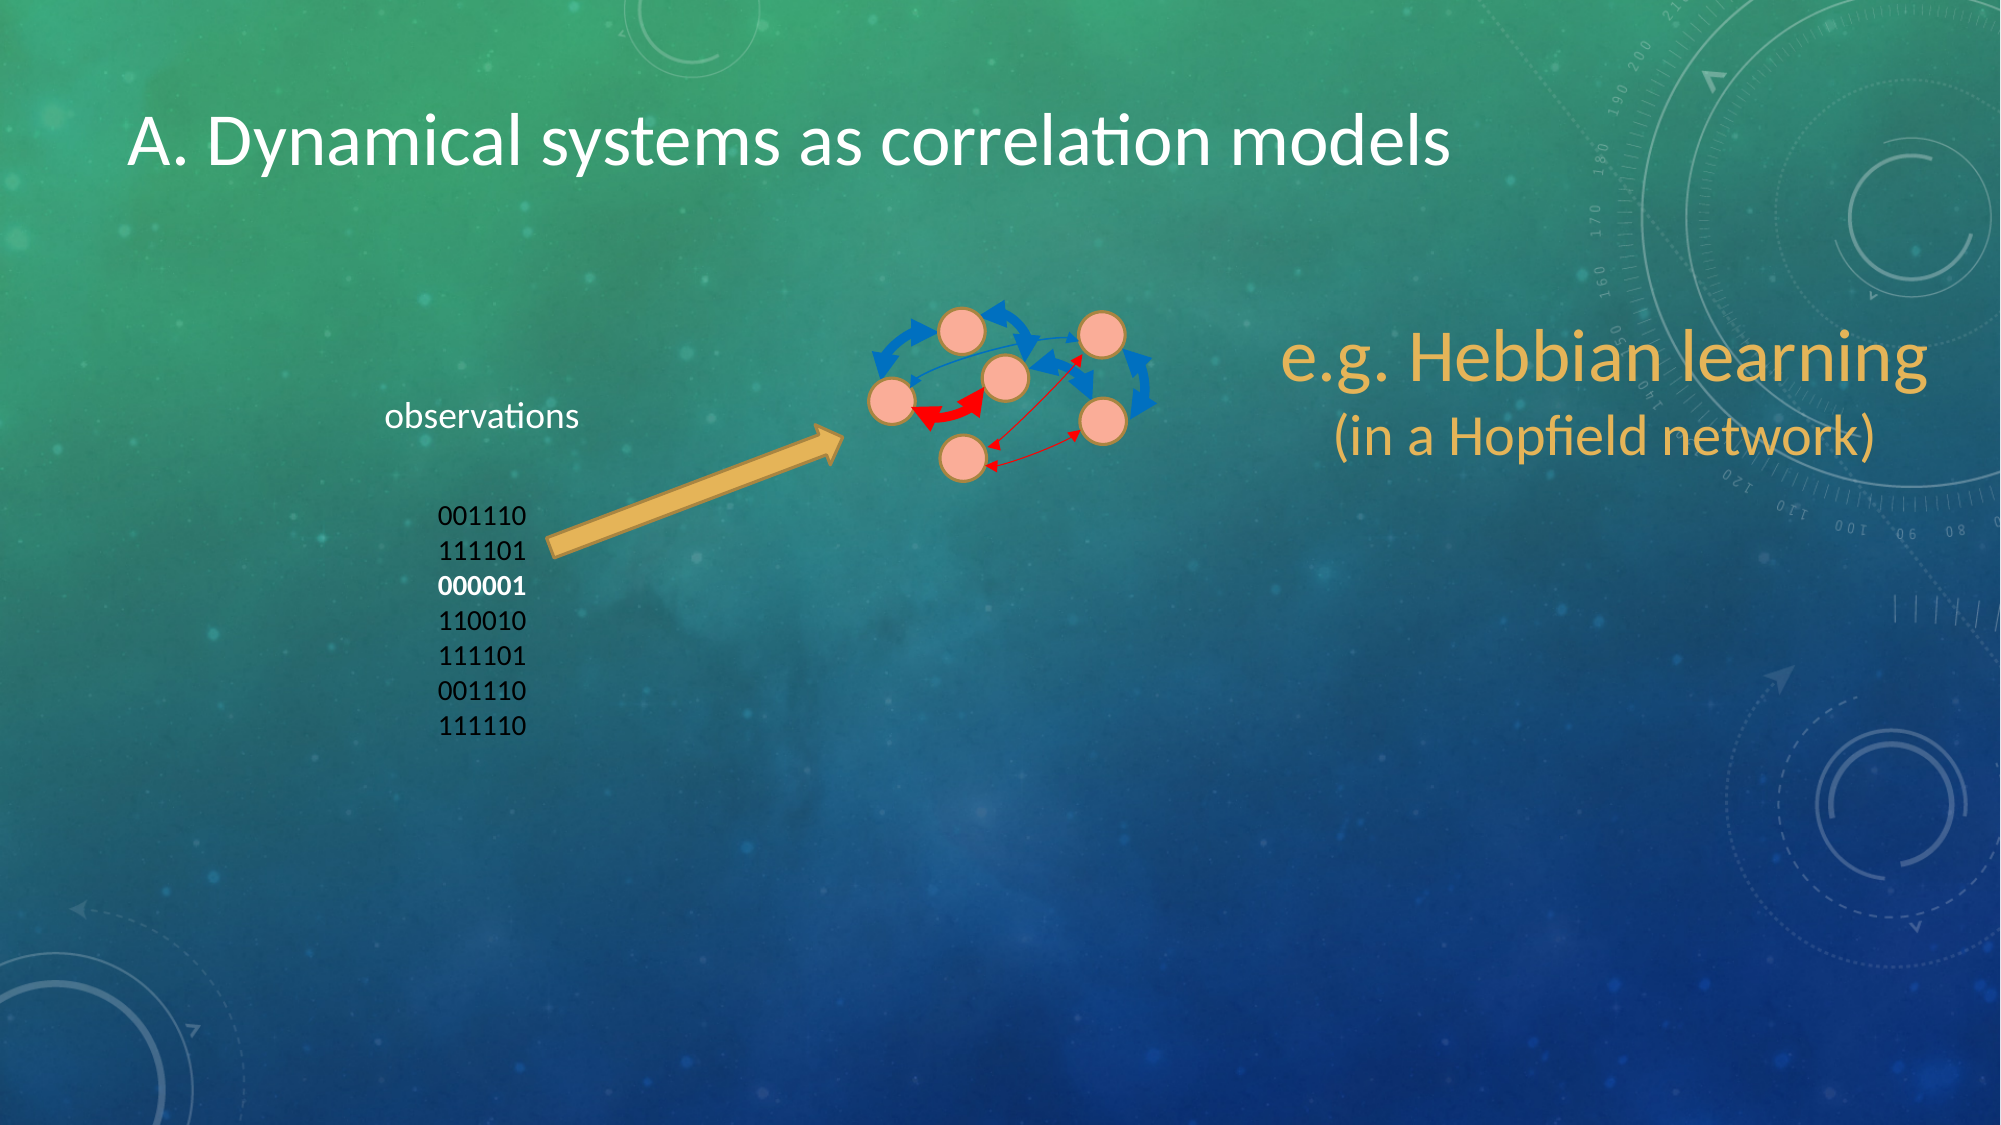

# A. Dynamical systems as correlation models
e.g. Hebbian learning (in a Hopfield network)

observations

001110
111101
000001
110010
111101
001110
111110